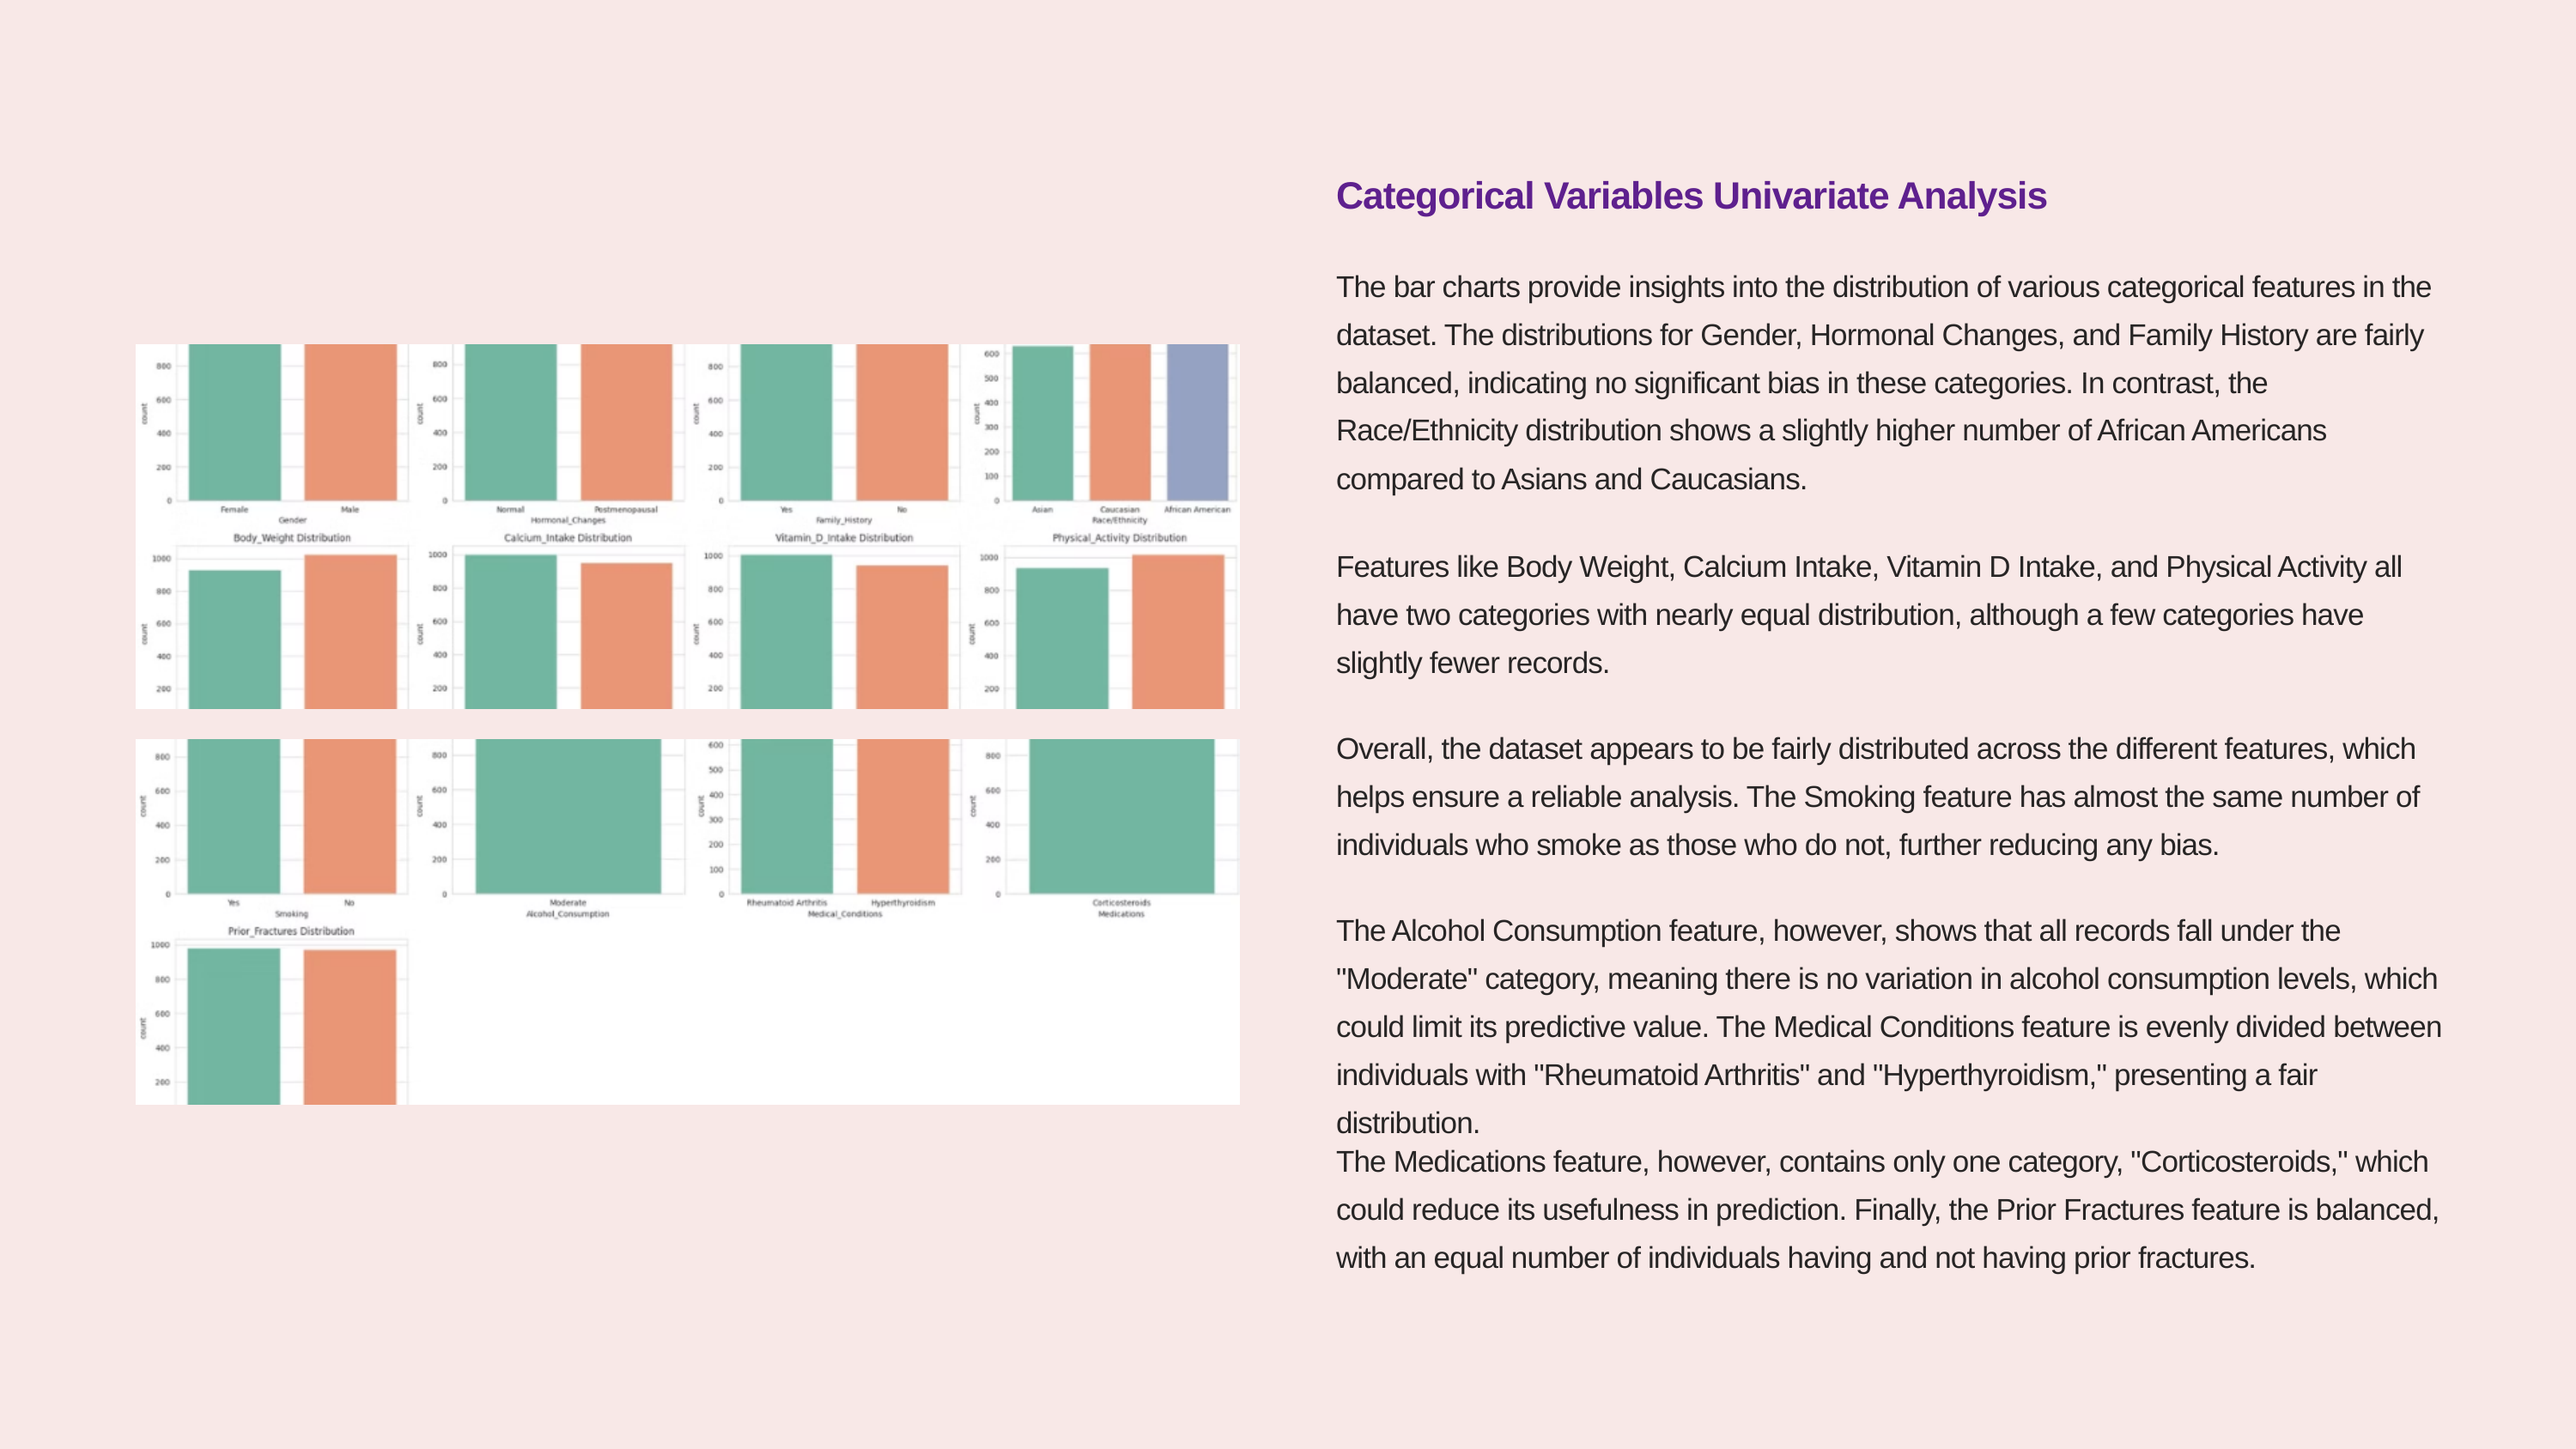

Categorical Variables Univariate Analysis

The bar charts provide insights into the distribution of various categorical features in the dataset. The distributions for Gender, Hormonal Changes, and Family History are fairly balanced, indicating no significant bias in these categories. In contrast, the Race/Ethnicity distribution shows a slightly higher number of African Americans compared to Asians and Caucasians.

Features like Body Weight, Calcium Intake, Vitamin D Intake, and Physical Activity all have two categories with nearly equal distribution, although a few categories have slightly fewer records.

Overall, the dataset appears to be fairly distributed across the different features, which helps ensure a reliable analysis. The Smoking feature has almost the same number of individuals who smoke as those who do not, further reducing any bias.

The Alcohol Consumption feature, however, shows that all records fall under the "Moderate" category, meaning there is no variation in alcohol consumption levels, which could limit its predictive value. The Medical Conditions feature is evenly divided between individuals with "Rheumatoid Arthritis" and "Hyperthyroidism," presenting a fair distribution.

The Medications feature, however, contains only one category, "Corticosteroids," which could reduce its usefulness in prediction. Finally, the Prior Fractures feature is balanced, with an equal number of individuals having and not having prior fractures.